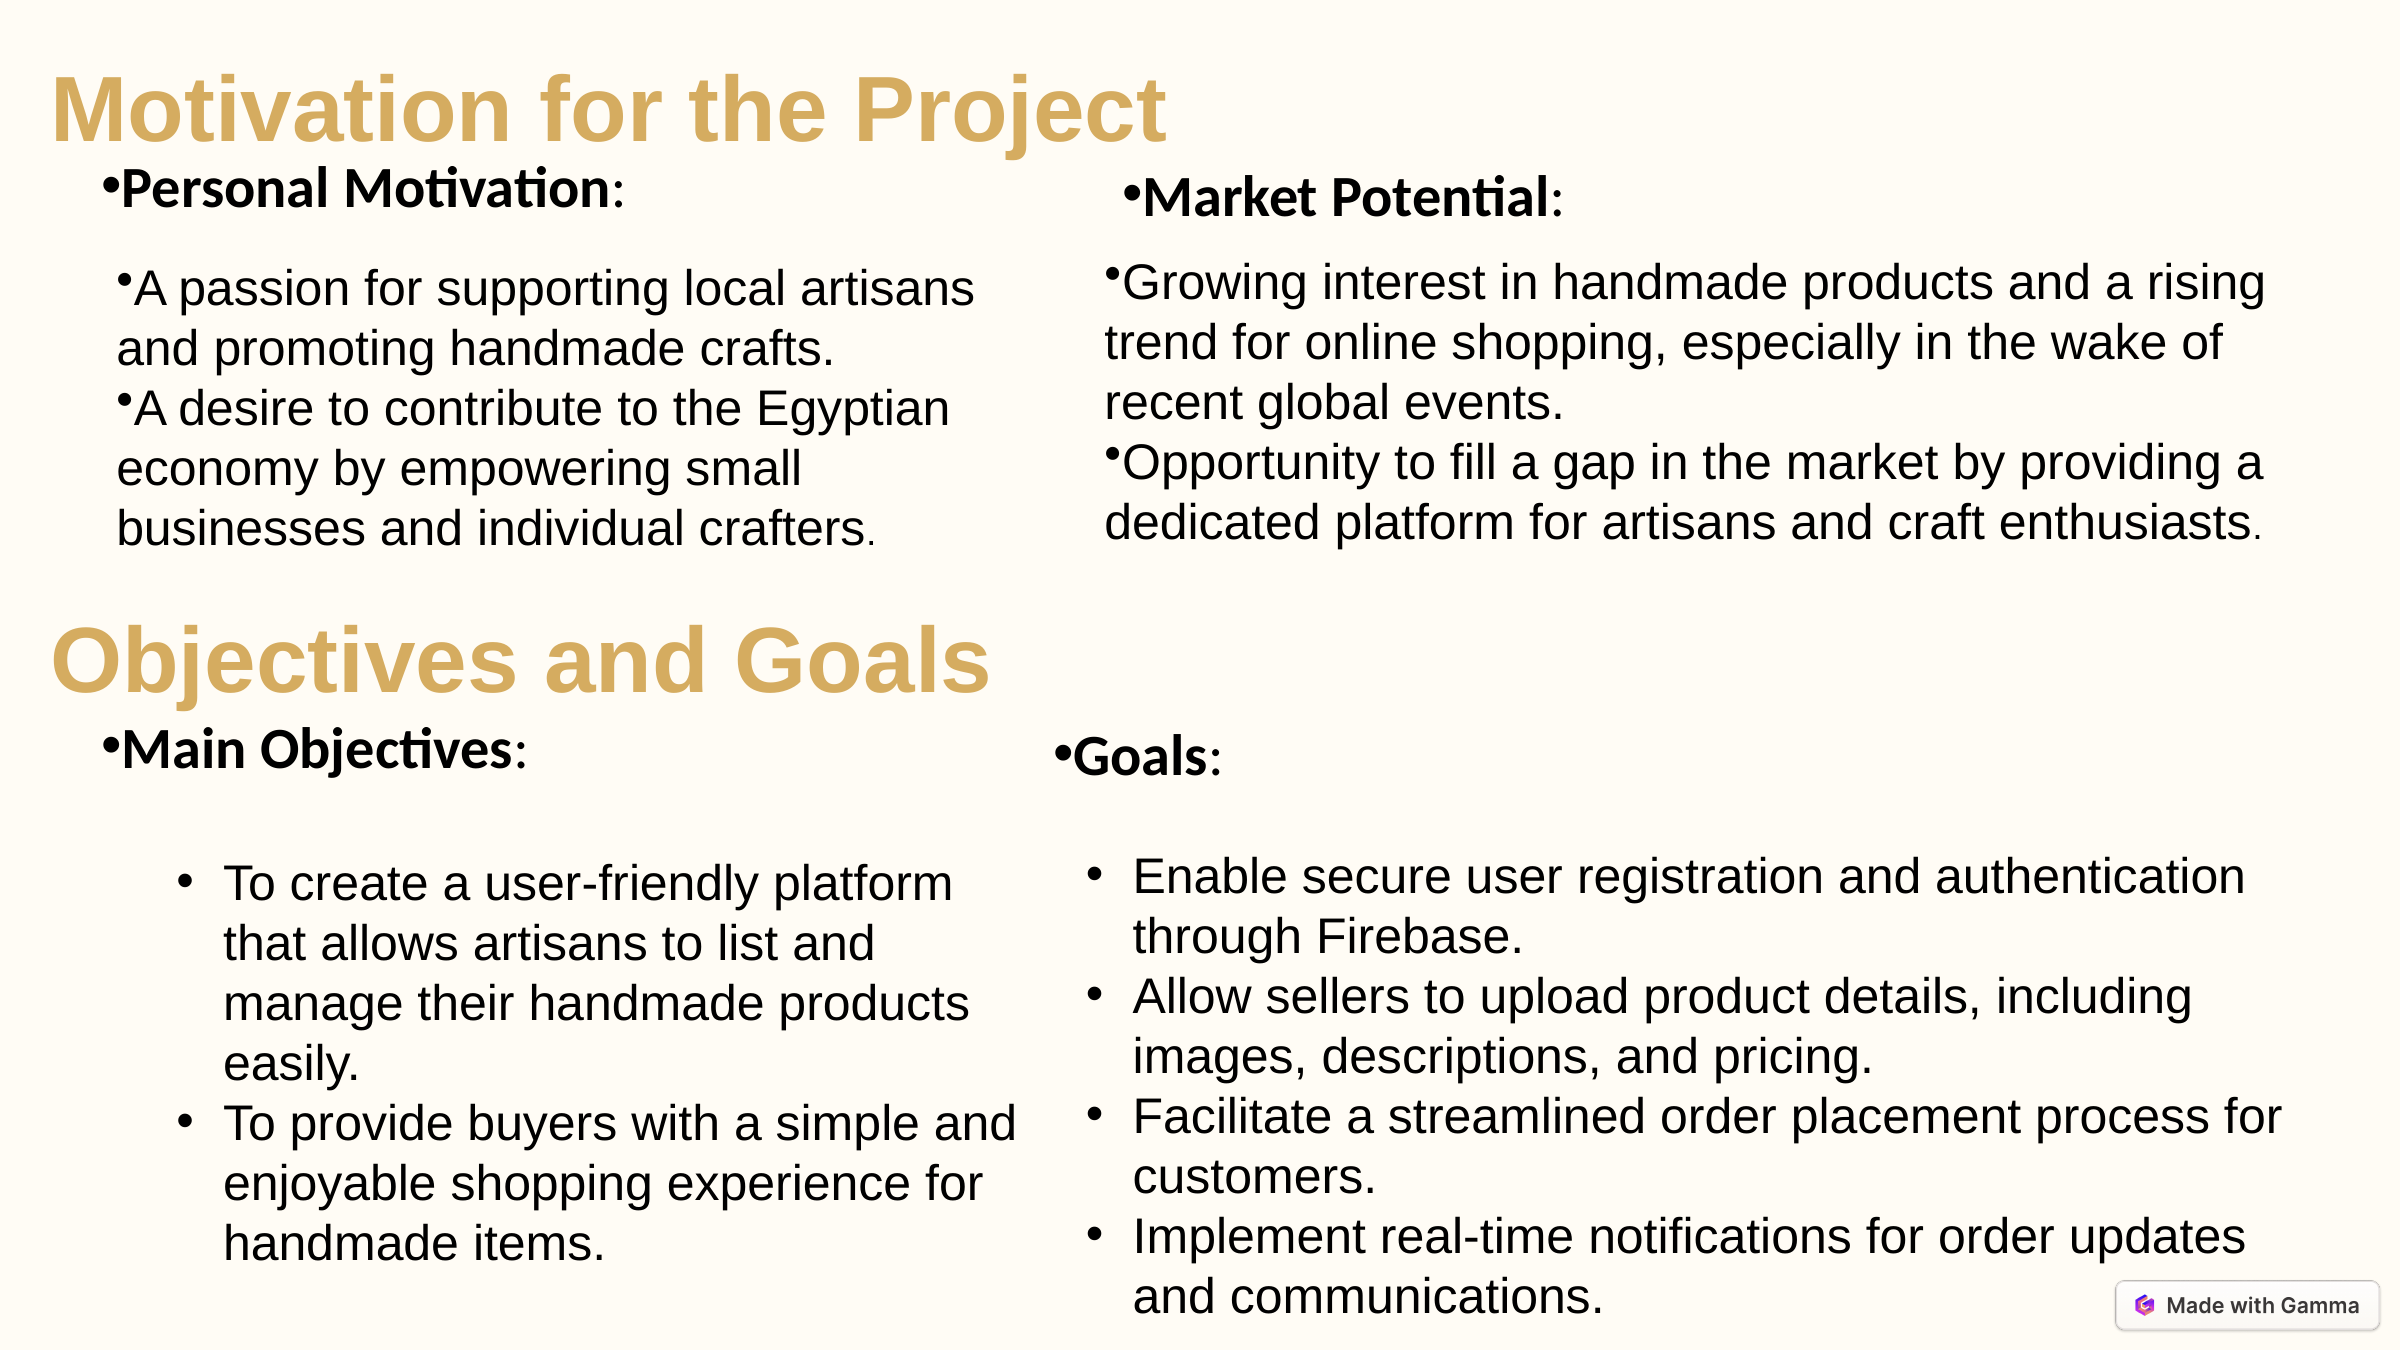

Motivation for the Project
Personal Motivation:
Market Potential:

Growing interest in handmade products and a rising trend for online shopping, especially in the wake of recent global events.
Opportunity to fill a gap in the market by providing a dedicated platform for artisans and craft enthusiasts.

A passion for supporting local artisans and promoting handmade crafts.
A desire to contribute to the Egyptian economy by empowering small businesses and individual crafters.
Objectives and Goals

Main Objectives:

To create a user-friendly platform that allows artisans to list and manage their handmade products easily.
To provide buyers with a simple and enjoyable shopping experience for handmade items.
Goals:

Enable secure user registration and authentication through Firebase.
Allow sellers to upload product details, including images, descriptions, and pricing.
Facilitate a streamlined order placement process for customers.
Implement real-time notifications for order updates and communications.